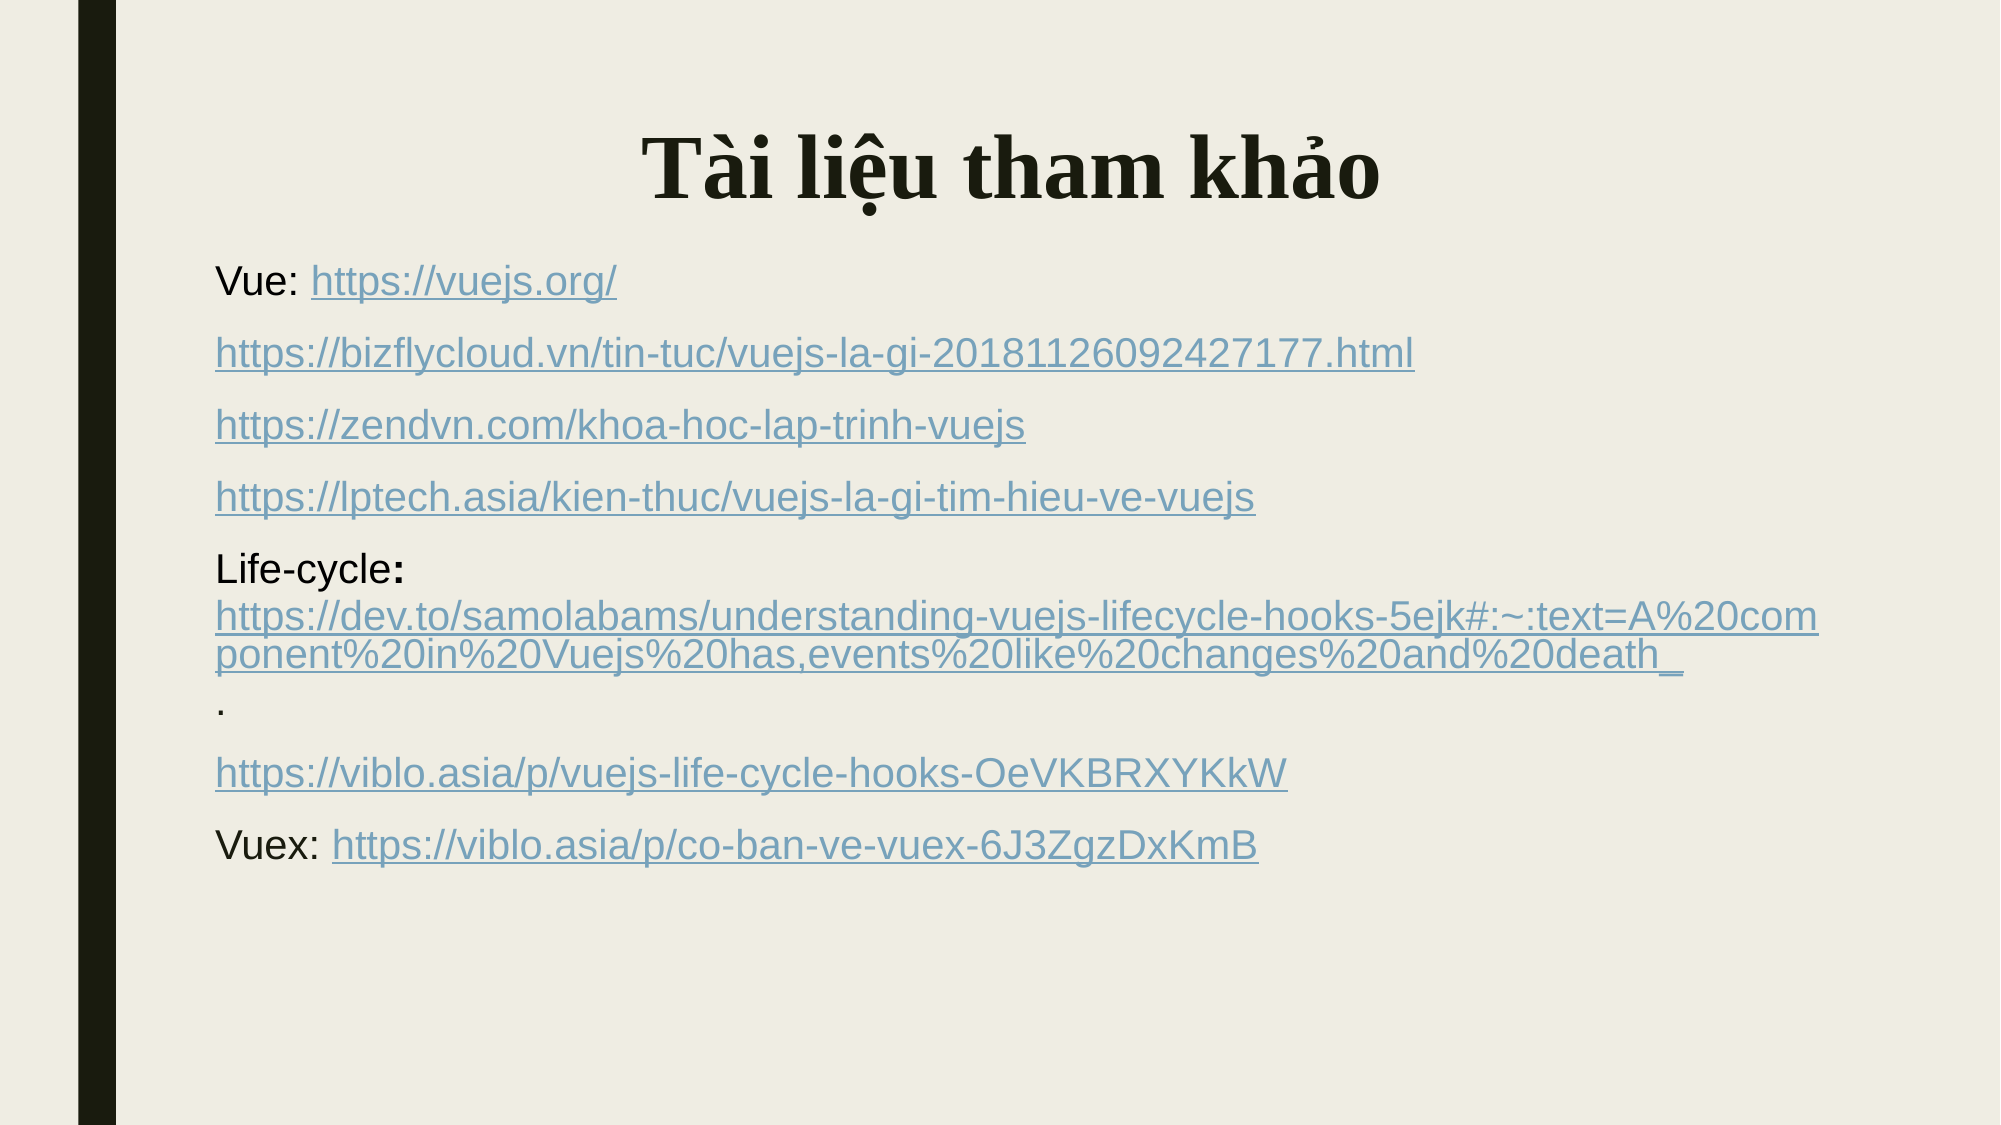

# Tài liệu tham khảo
Vue: https://vuejs.org/
https://bizflycloud.vn/tin-tuc/vuejs-la-gi-20181126092427177.html
https://zendvn.com/khoa-hoc-lap-trinh-vuejs
https://lptech.asia/kien-thuc/vuejs-la-gi-tim-hieu-ve-vuejs
Life-cycle: https://dev.to/samolabams/understanding-vuejs-lifecycle-hooks-5ejk#:~:text=A%20component%20in%20Vuejs%20has,events%20like%20changes%20and%20death_.
https://viblo.asia/p/vuejs-life-cycle-hooks-OeVKBRXYKkW
Vuex: https://viblo.asia/p/co-ban-ve-vuex-6J3ZgzDxKmB